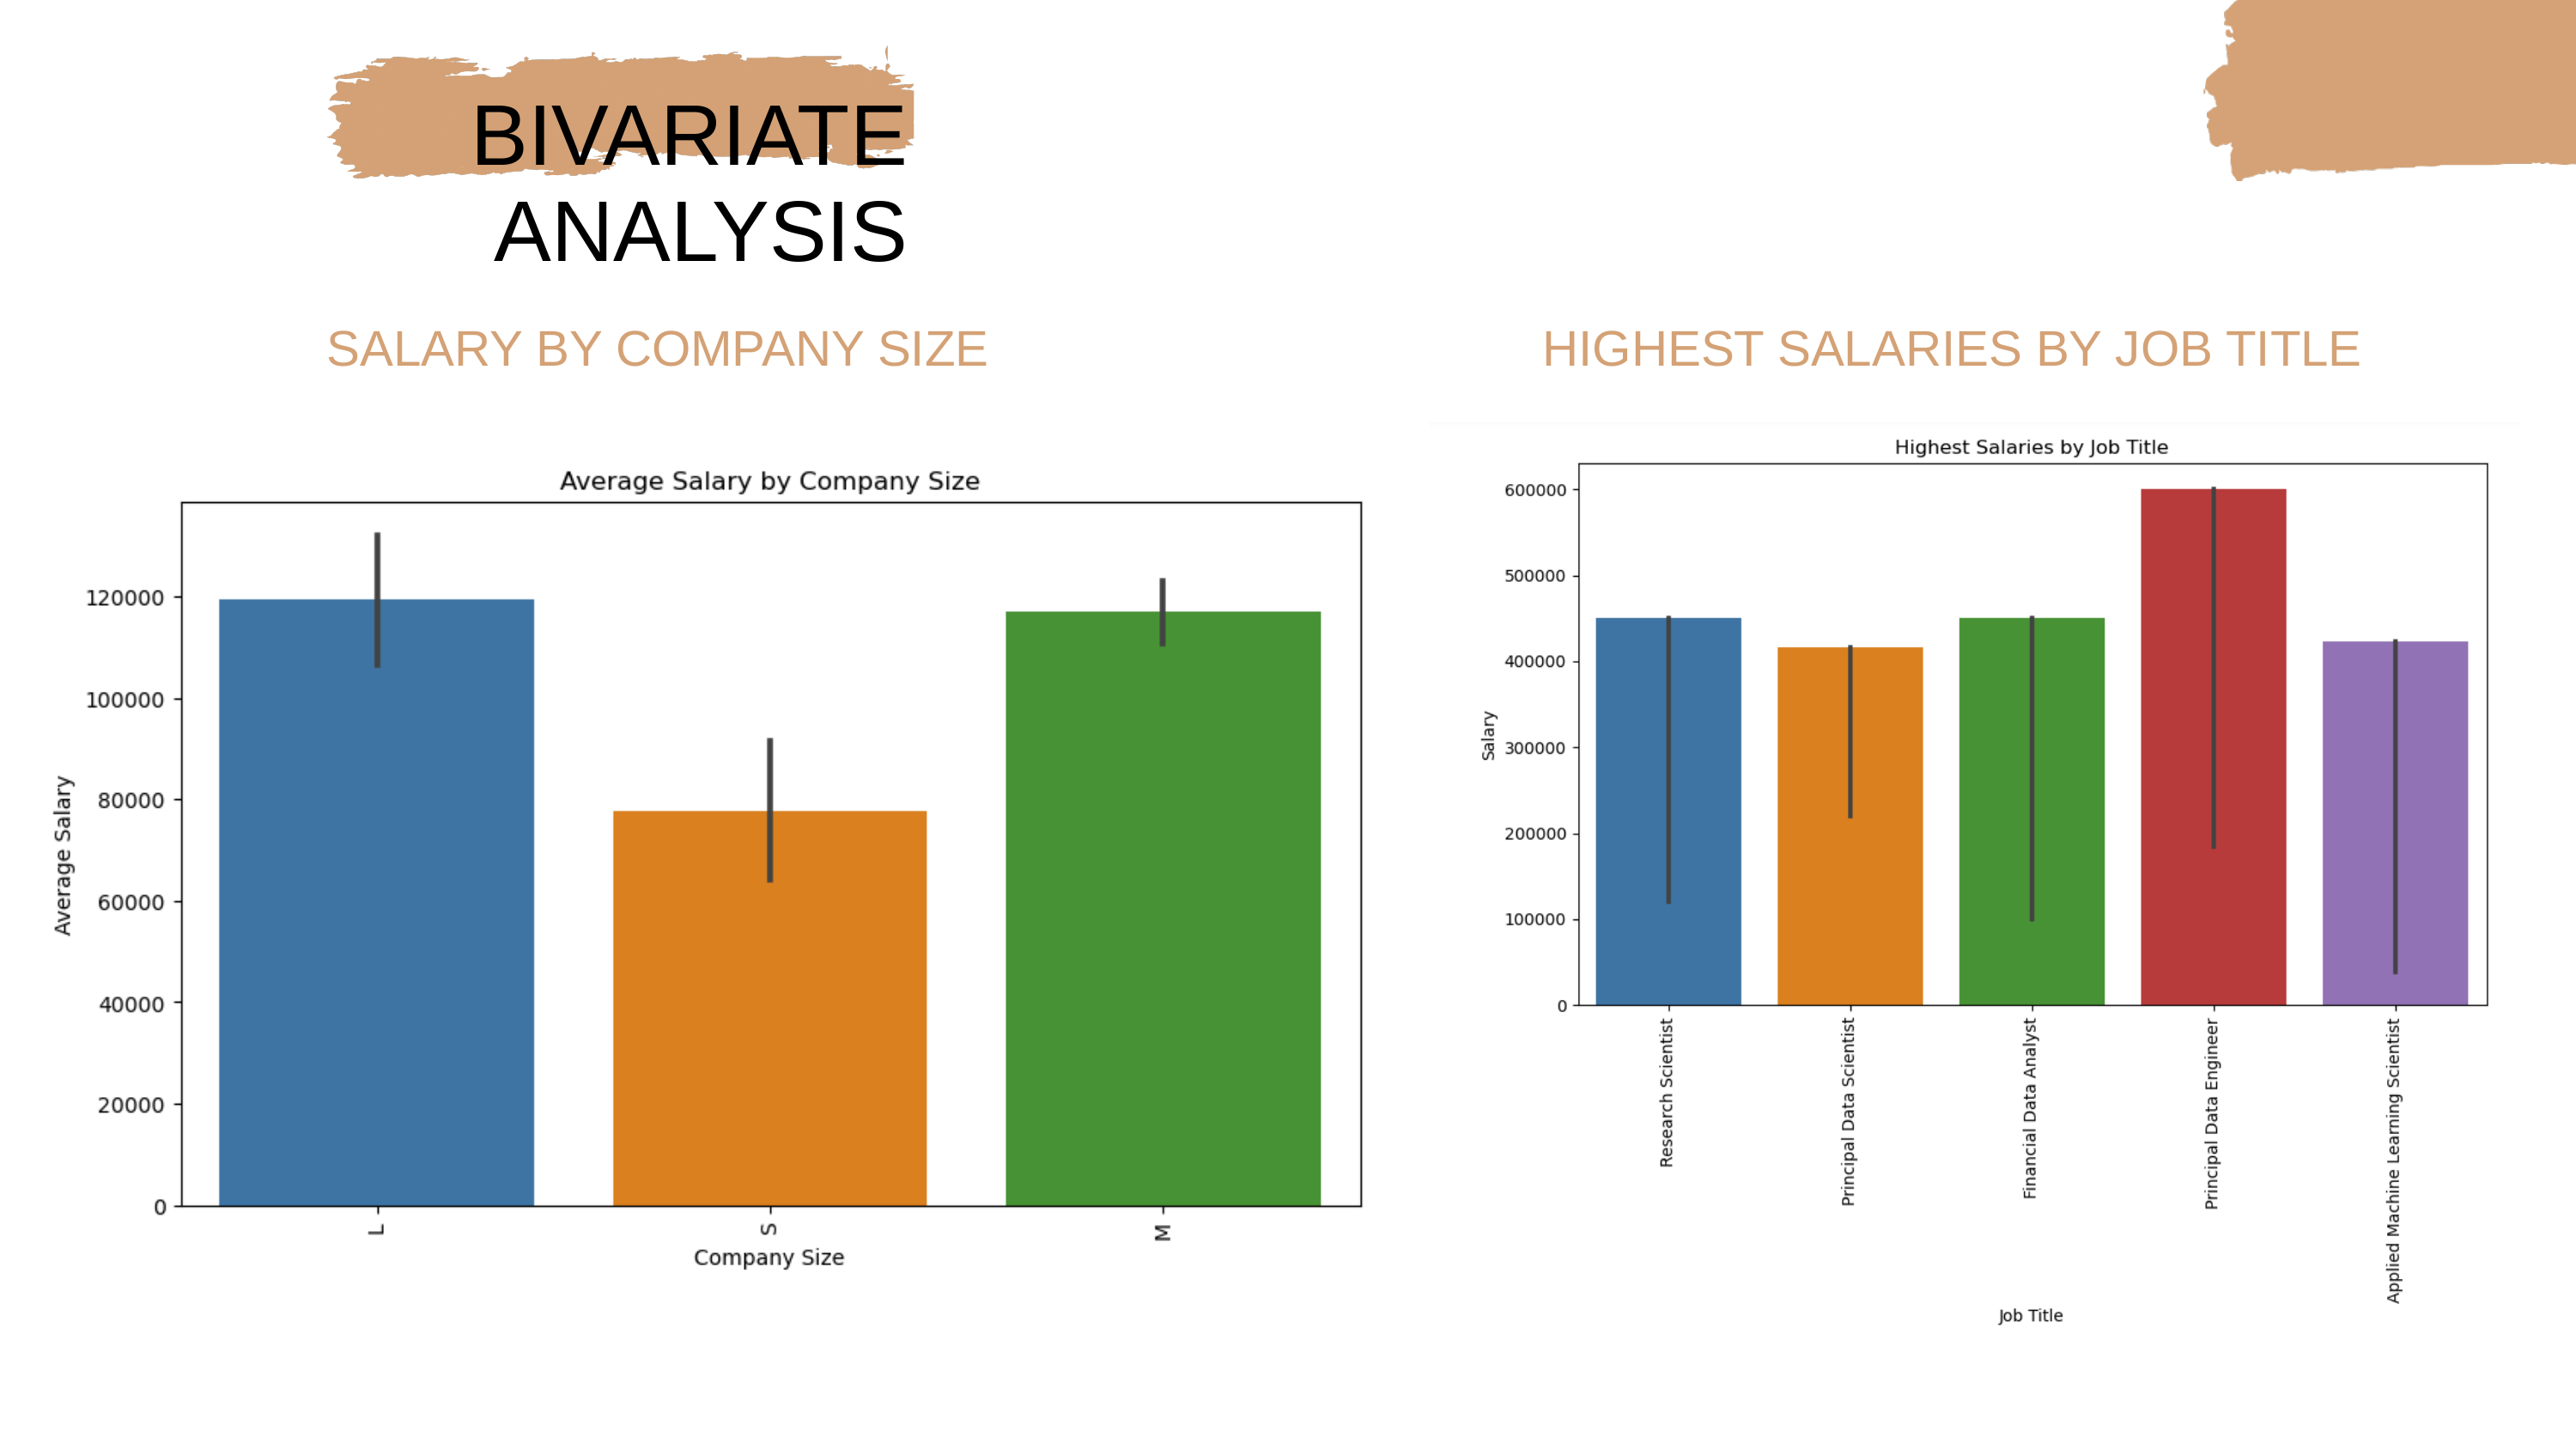

BIVARIATE
ANALYSIS
SALARY BY COMPANY SIZE
HIGHEST SALARIES BY JOB TITLE